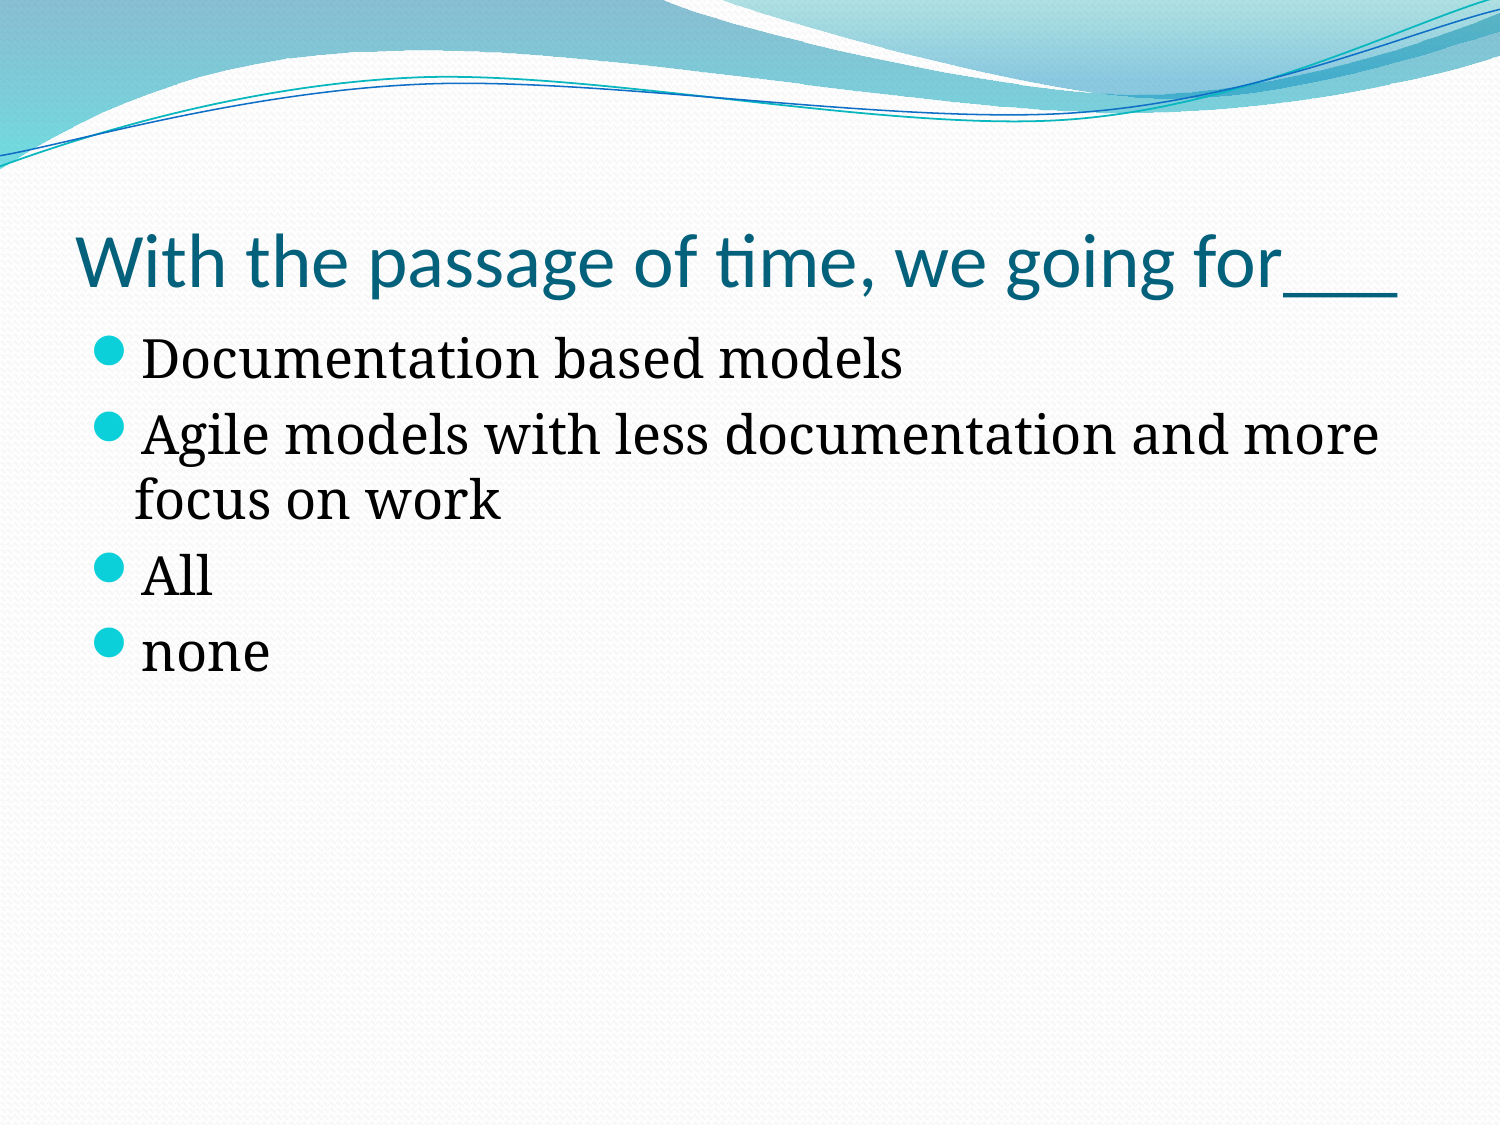

# With the passage of time, we going for___
Documentation based models
Agile models with less documentation and more focus on work
All
none